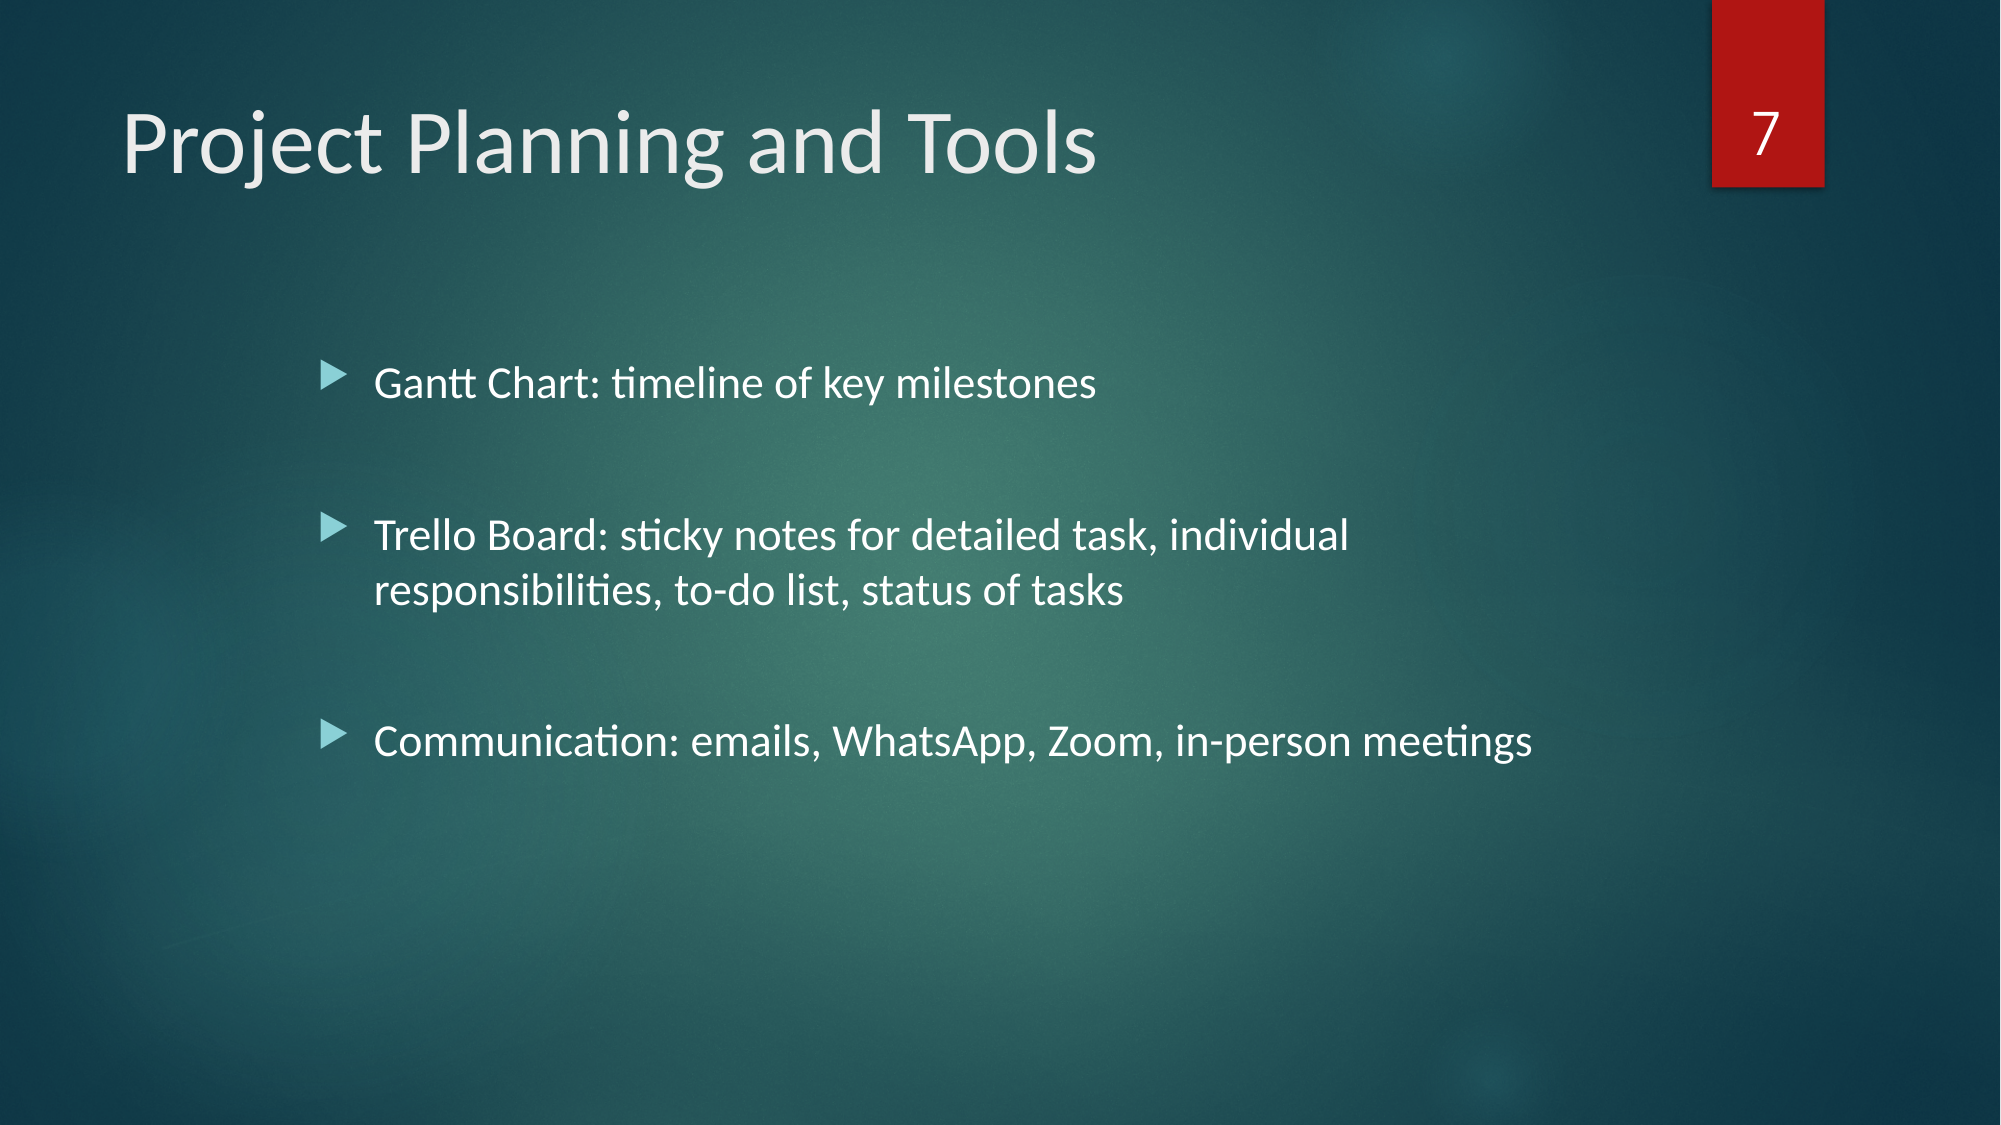

7
# Project Planning and Tools
Gantt Chart: timeline of key milestones

Trello Board: sticky notes for detailed task, individual responsibilities, to-do list, status of tasks

Communication: emails, WhatsApp, Zoom, in-person meetings